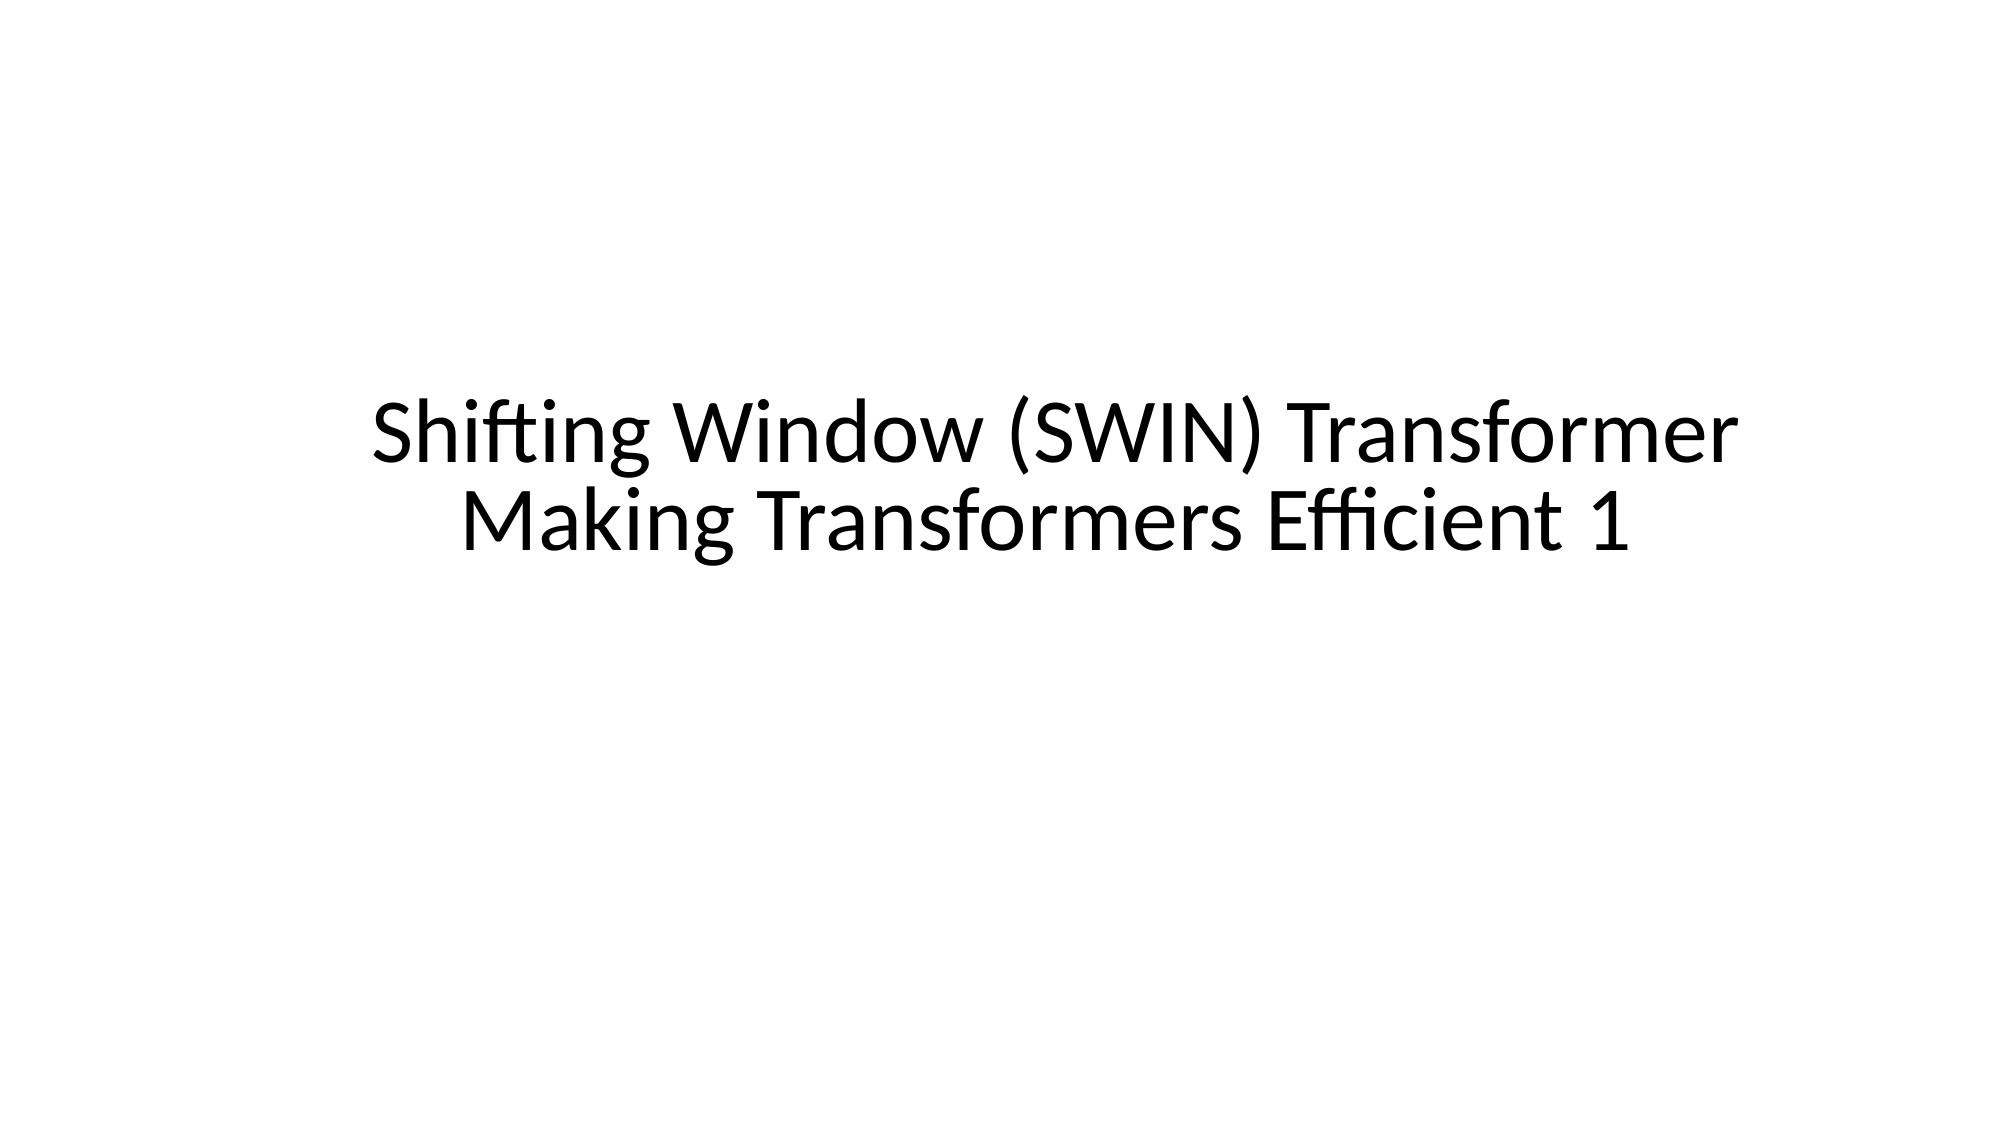

# Shifting Window (SWIN) Transformer Making Transformers Efficient 1